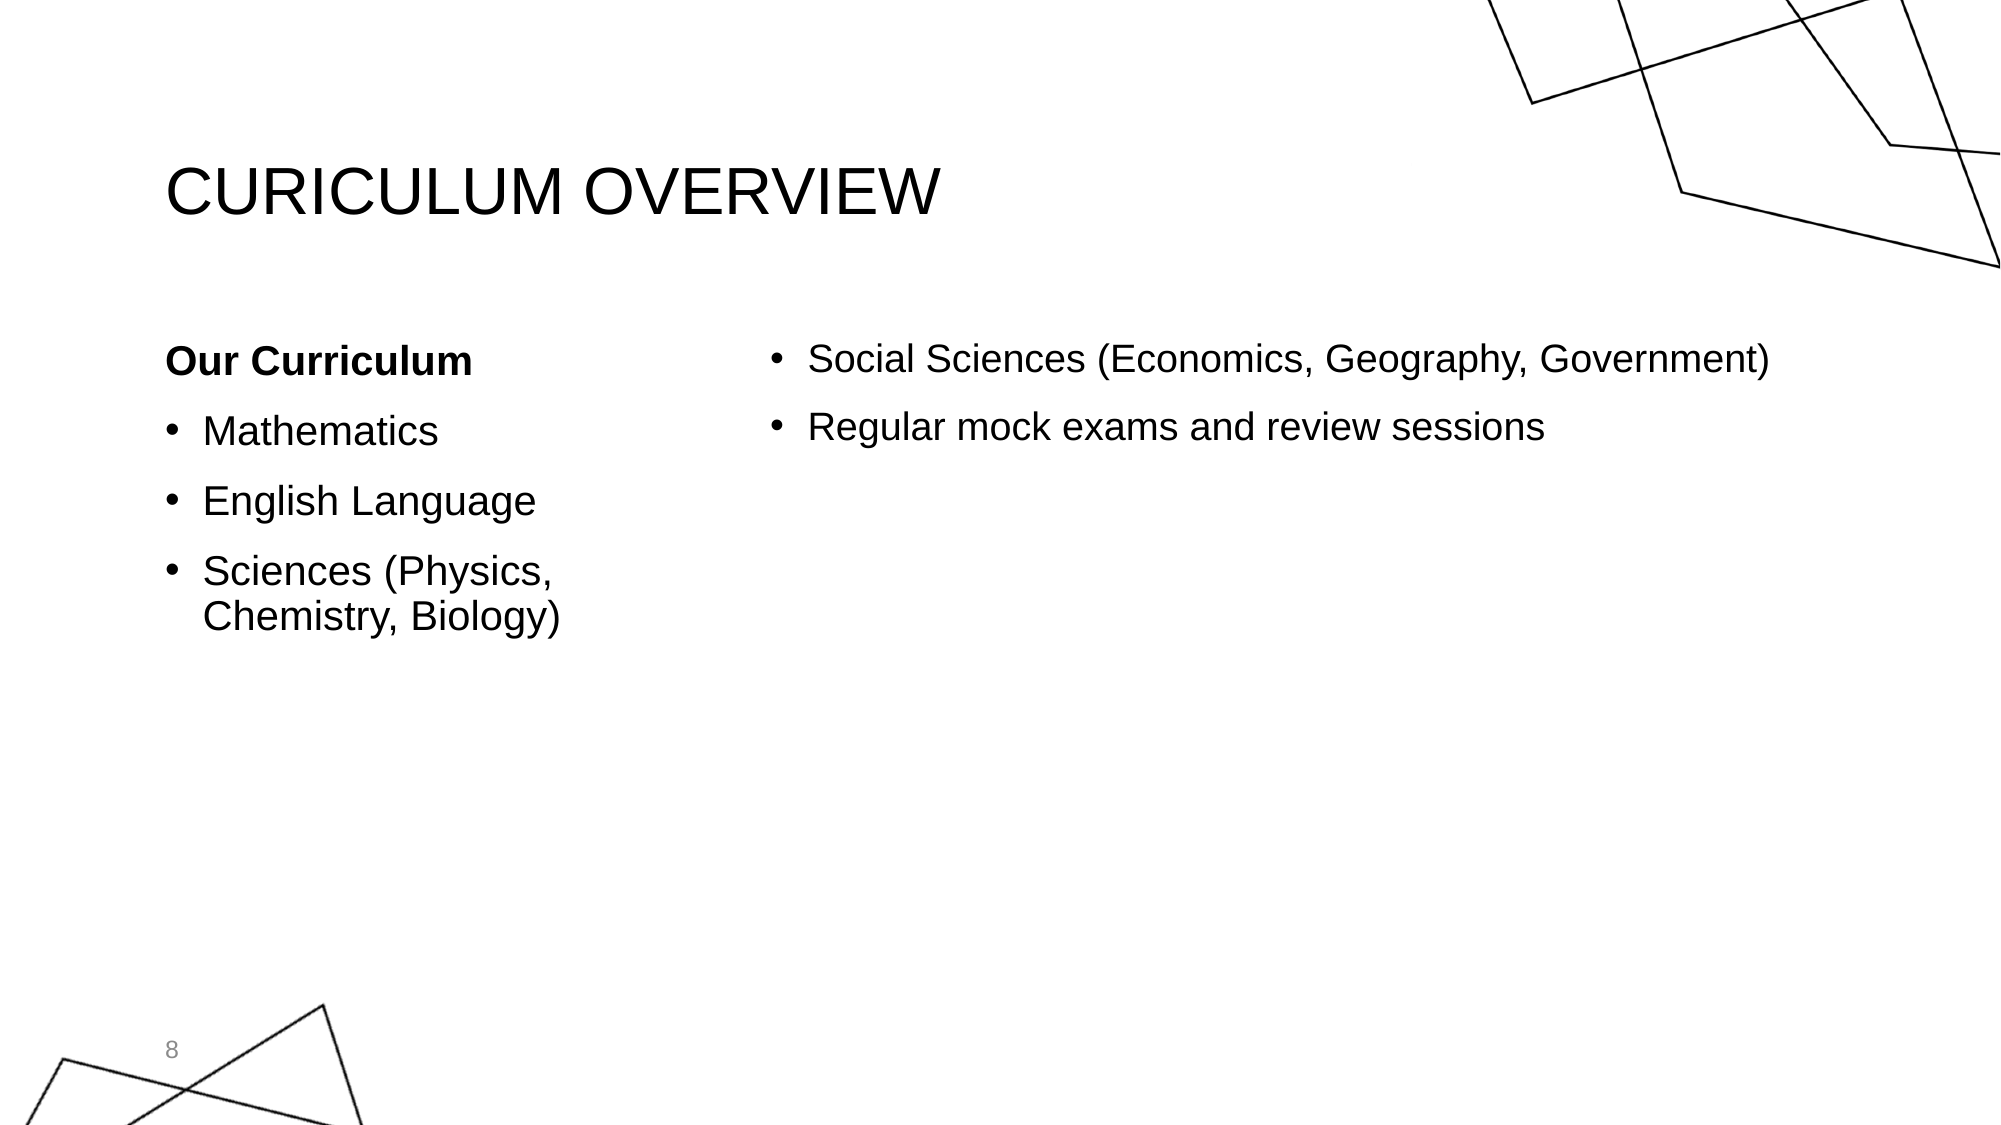

# CUriculum OVerview
Social Sciences (Economics, Geography, Government)
Regular mock exams and review sessions
Our Curriculum
Mathematics
English Language
Sciences (Physics, Chemistry, Biology)

8